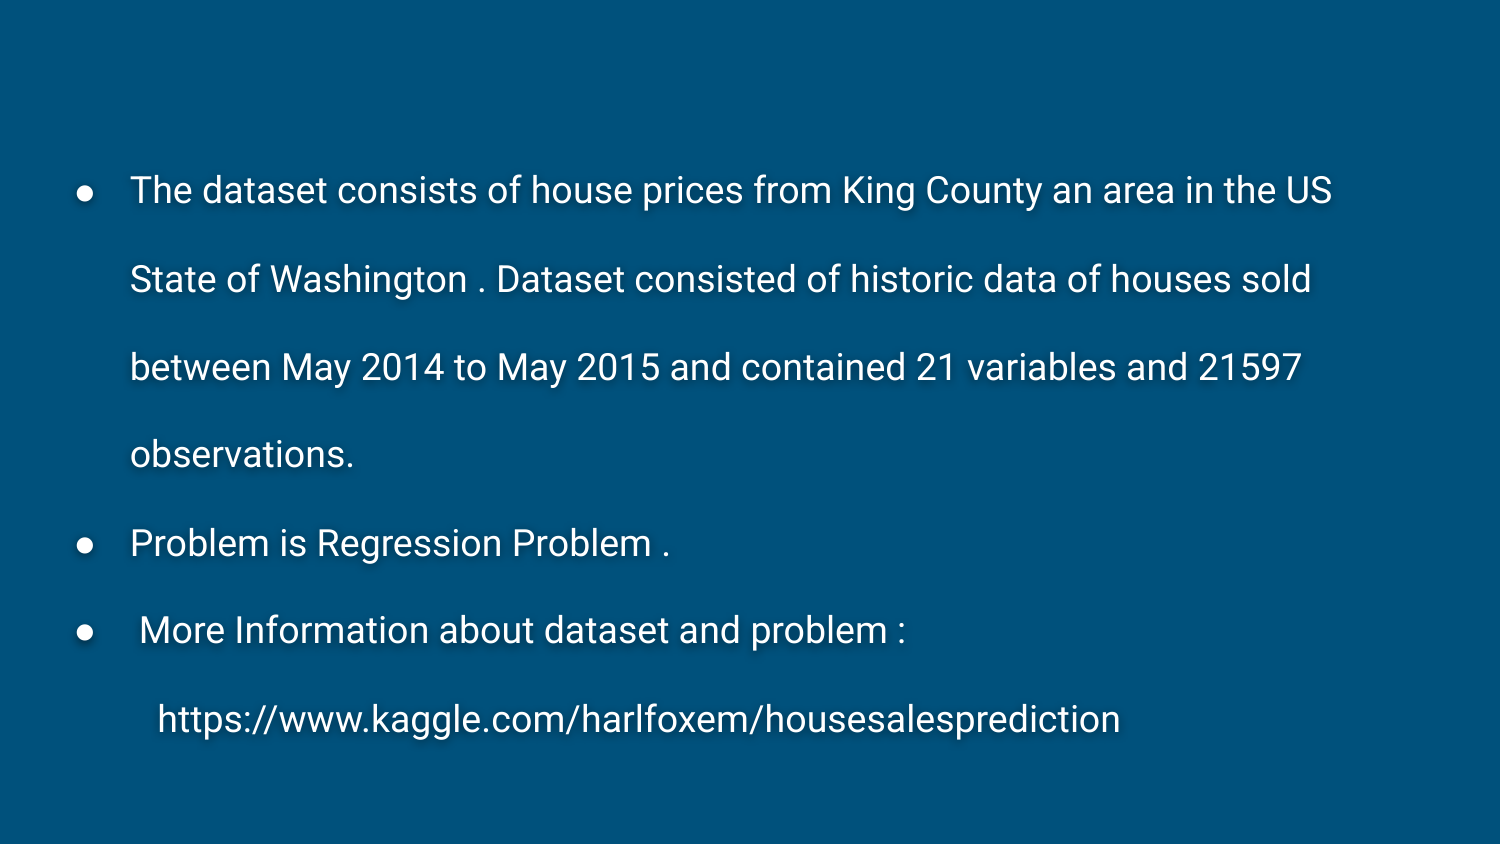

The dataset consists of house prices from King County an area in the US State of Washington . Dataset consisted of historic data of houses sold between May 2014 to May 2015 and contained 21 variables and 21597 observations.
Problem is Regression Problem .
 More Information about dataset and problem :
   https://www.kaggle.com/harlfoxem/housesalesprediction